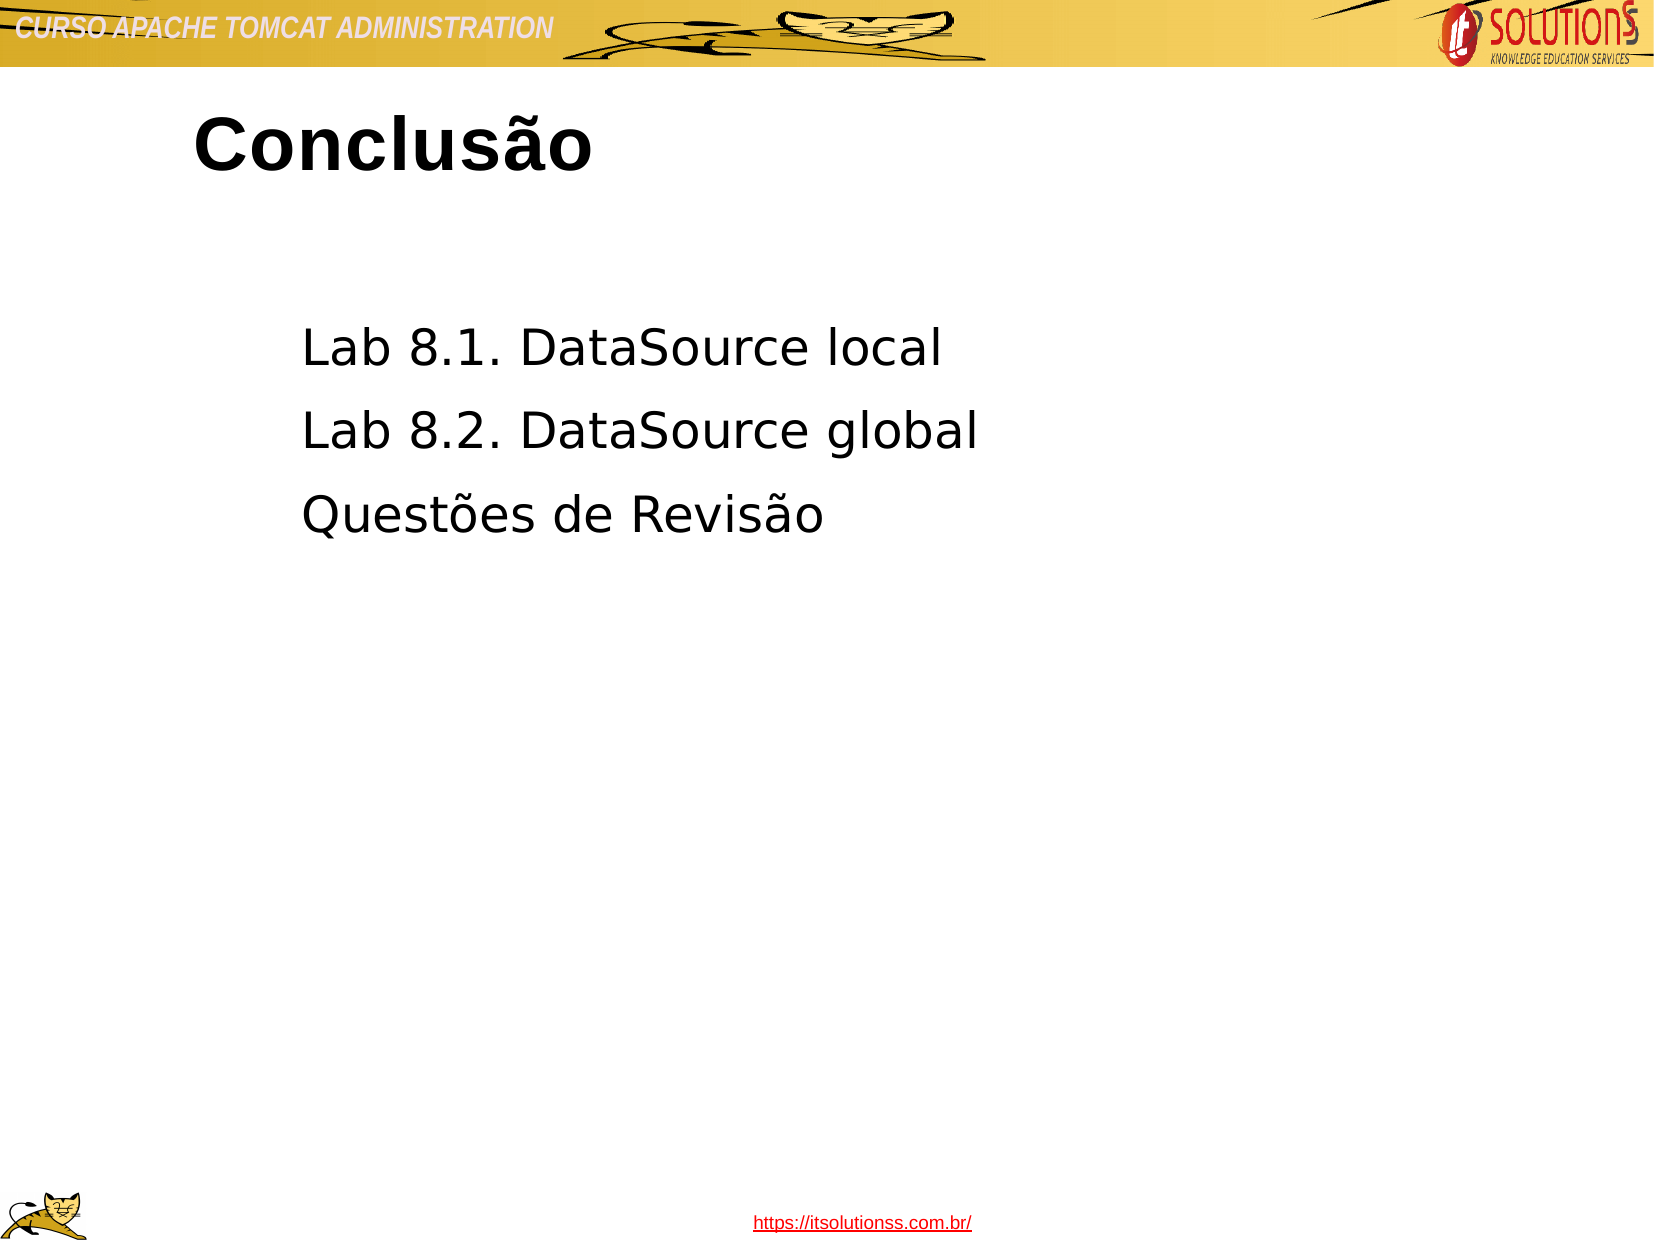

Conclusão
Lab 8.1. DataSource local
Lab 8.2. DataSource global
Questões de Revisão